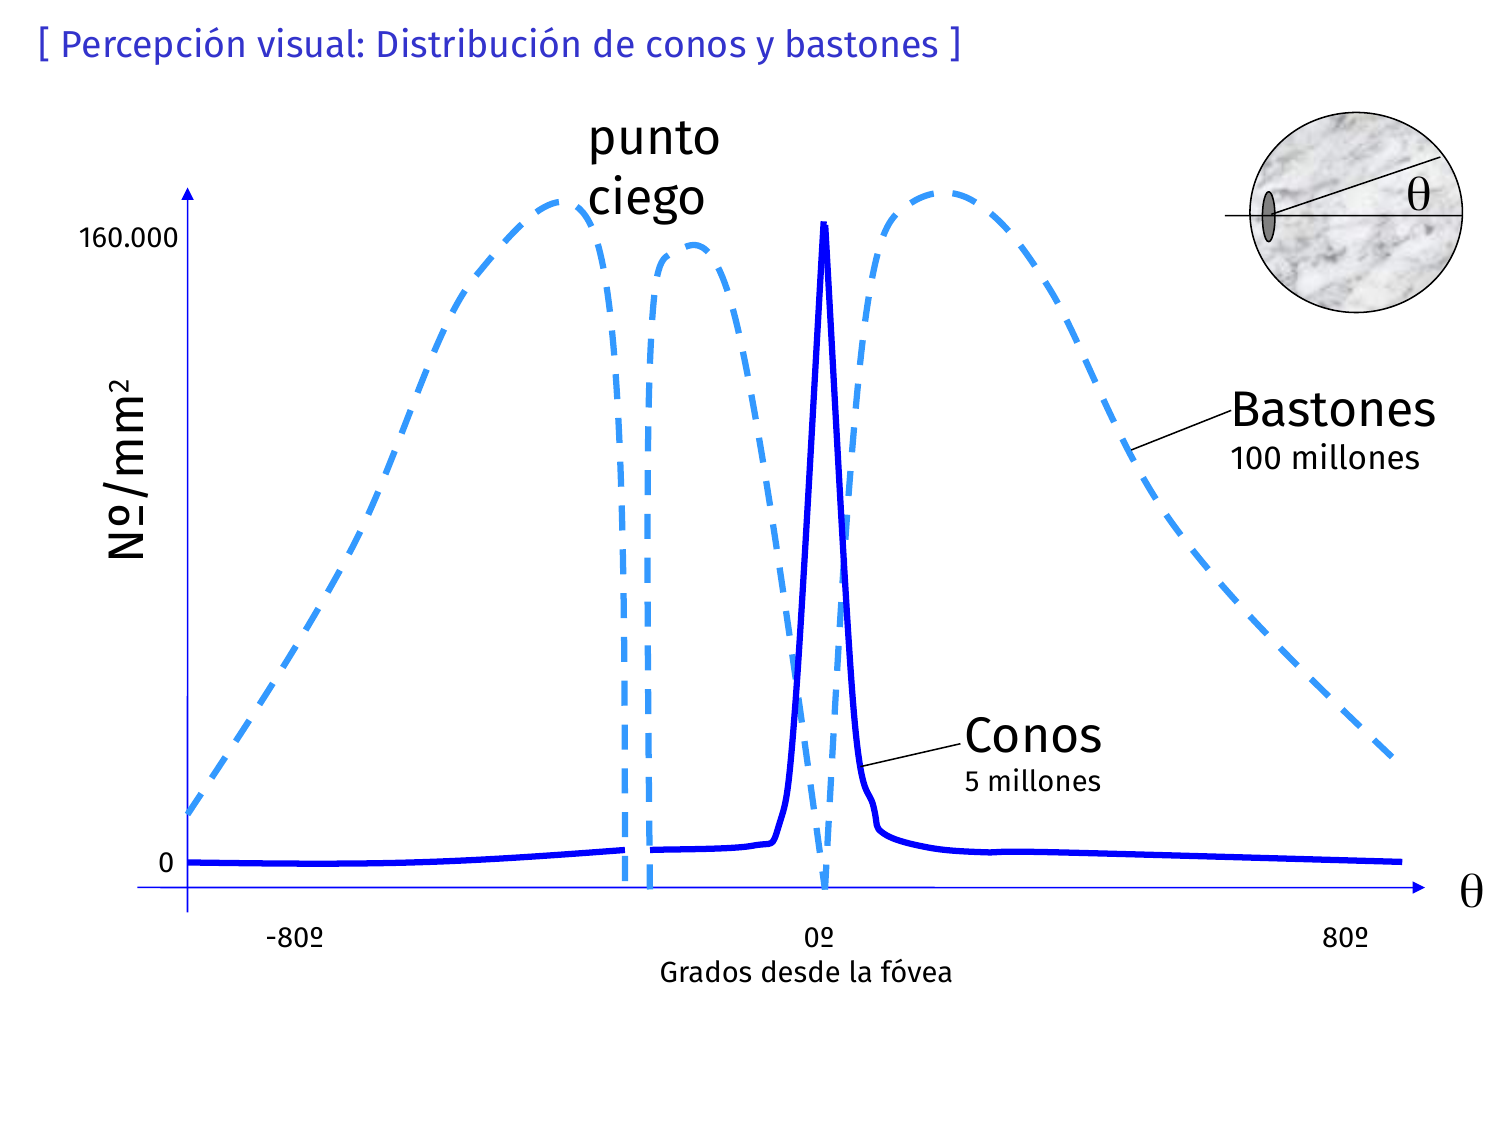

[ Percepción visual: Distribución de conos y bastones ]
punto
ciego

θ

160.000

Bastones
100 millones

Nº/mm2
Conos
5 millones

0

θ

                             -80º                                                              0º                                                               80º
                          Grados desde la fóvea